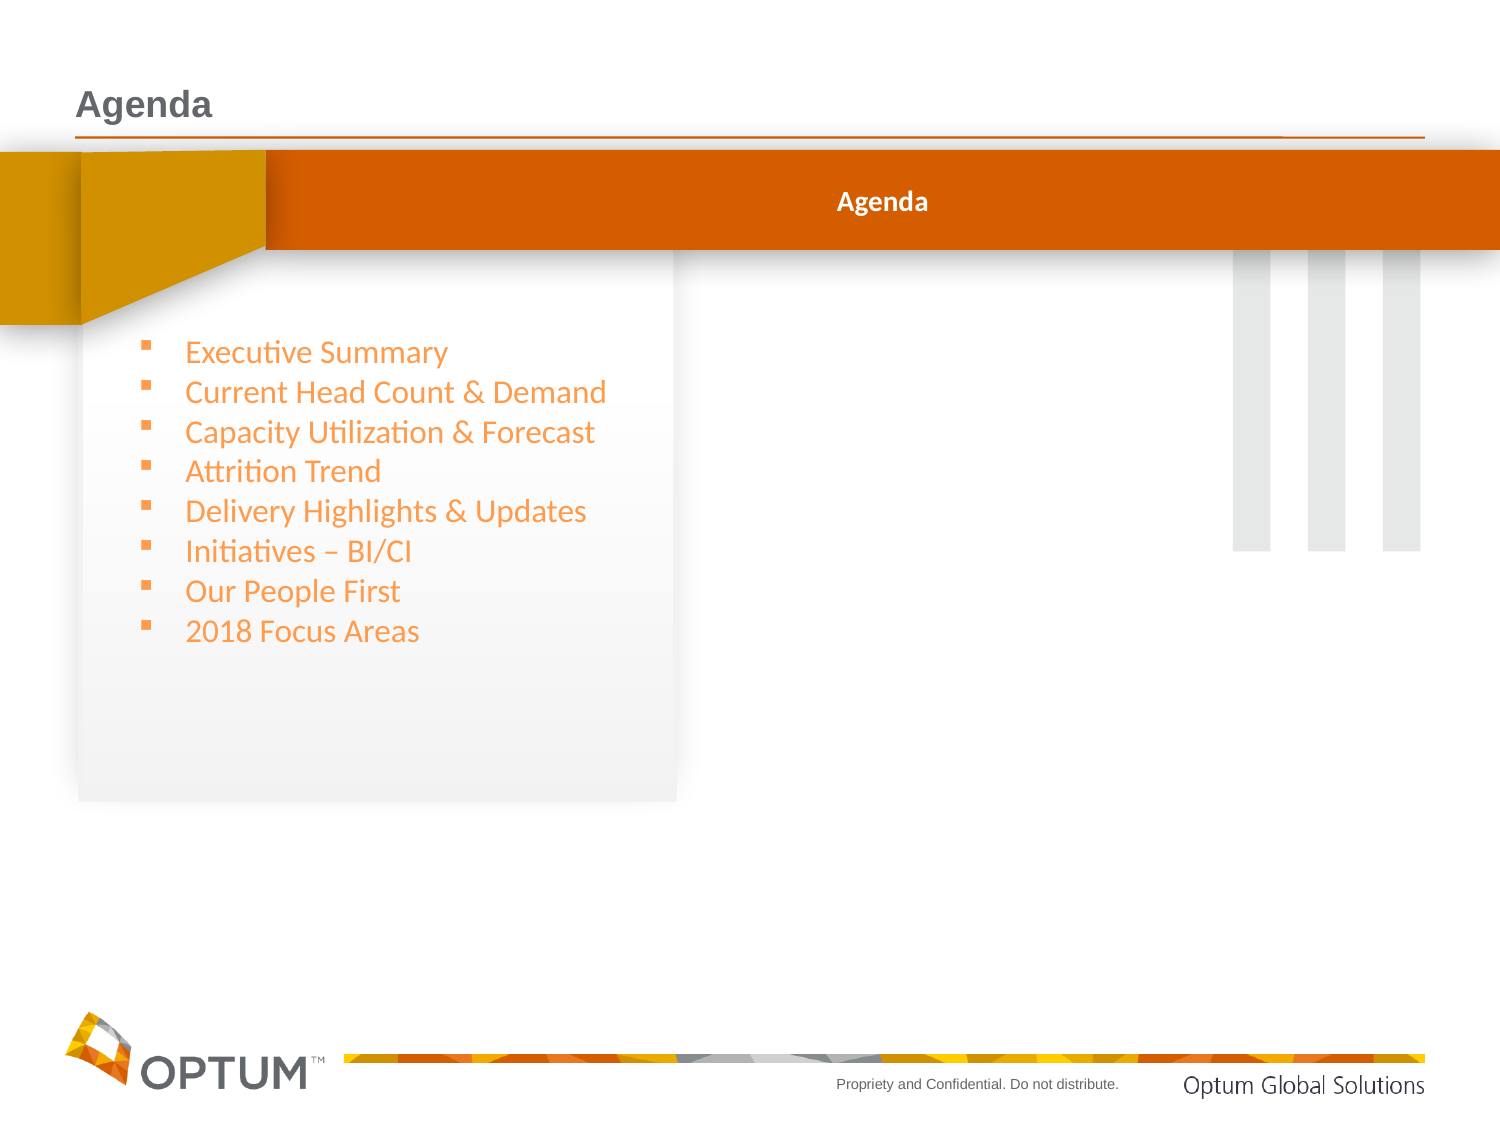

# Agenda

Agenda

Executive Summary
Current Head Count & Demand
Capacity Utilization & Forecast
Attrition Trend
Delivery Highlights & Updates
Initiatives – BI/CI
Our People First
2018 Focus Areas